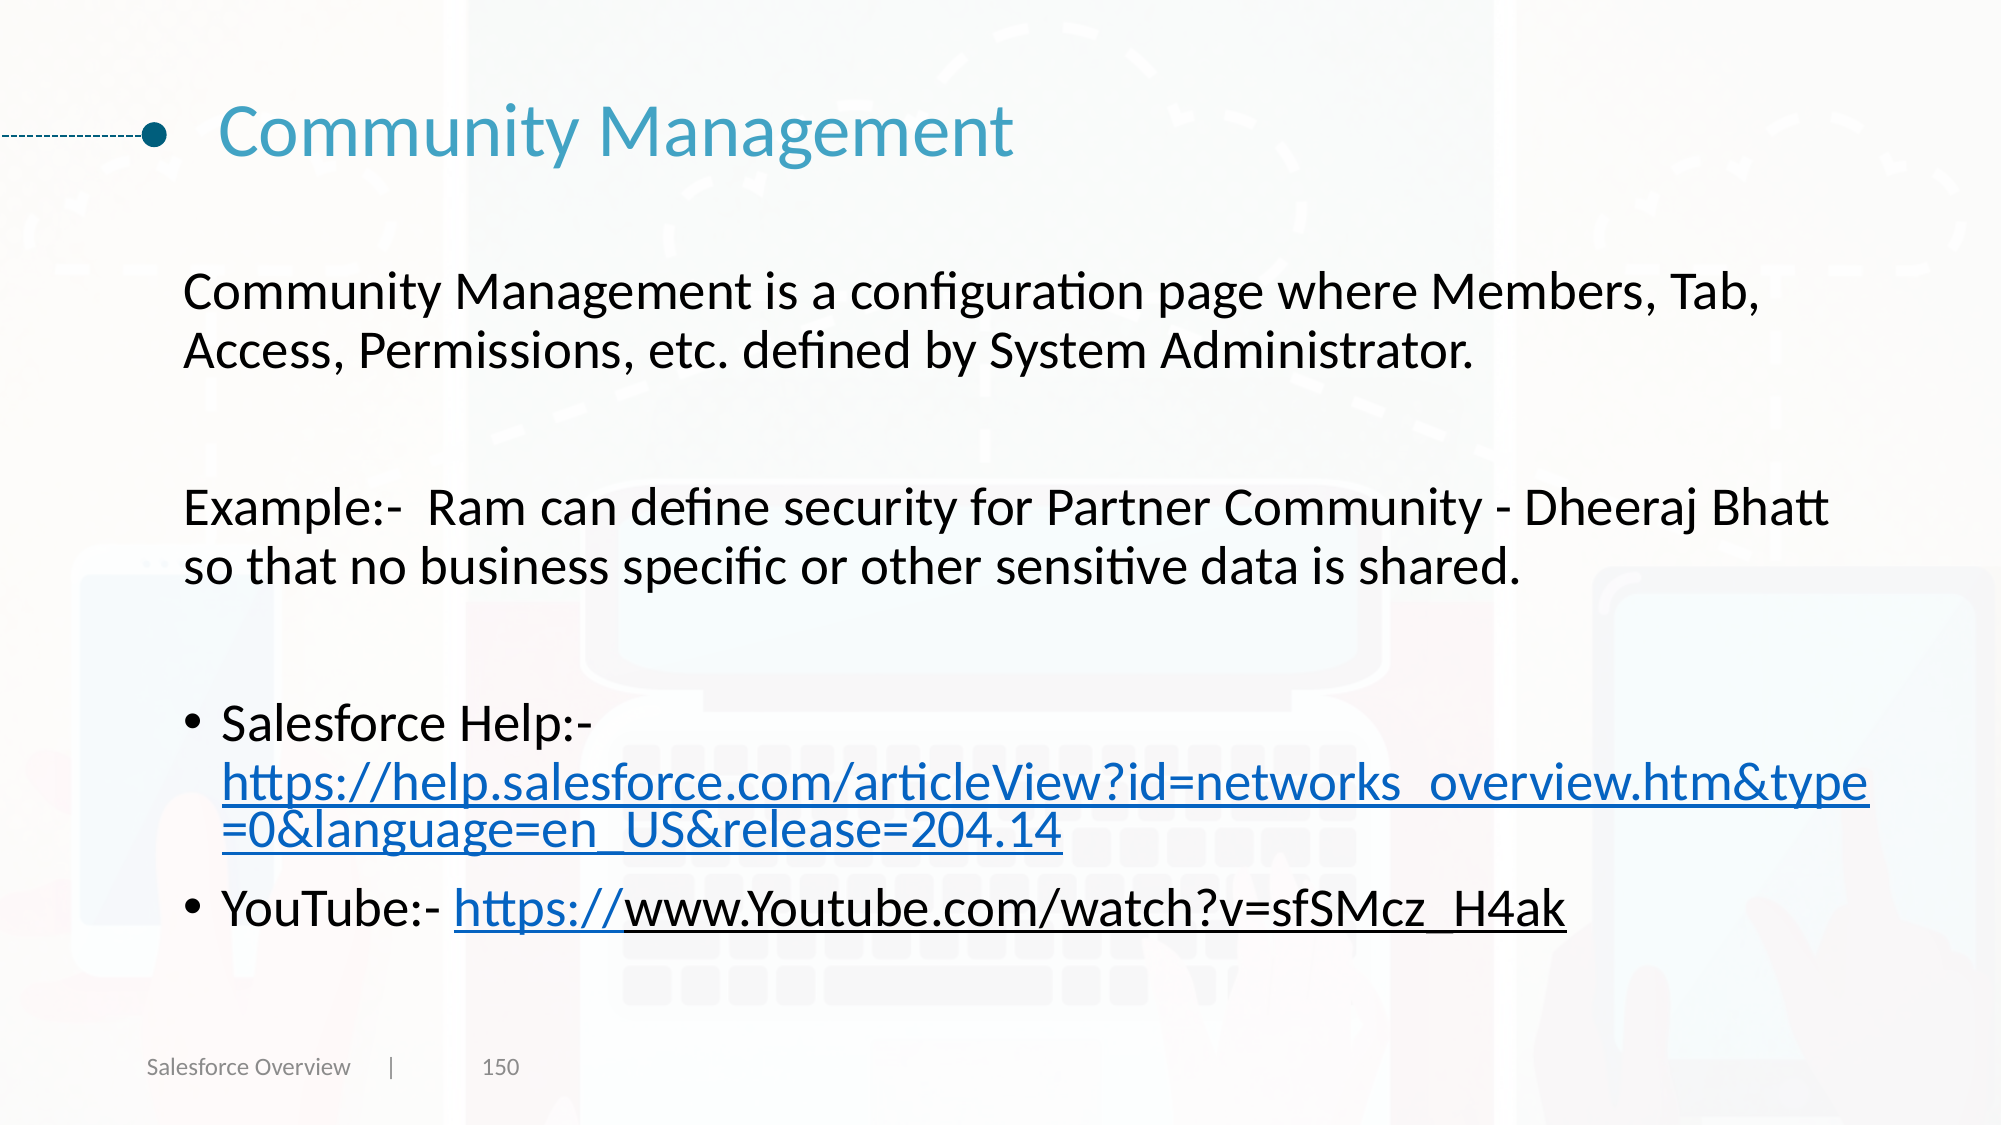

# Community Management
Community Management is a configuration page where Members, Tab, Access, Permissions, etc. defined by System Administrator.

Example:-  Ram can define security for Partner Community - Dheeraj Bhatt so that no business specific or other sensitive data is shared.

Salesforce Help:- https://help.salesforce.com/articleView?id=networks_overview.htm&type=0&language=en_US&release=204.14
YouTube:- https://www.Youtube.com/watch?v=sfSMcz_H4ak

Salesforce Overview      |
150